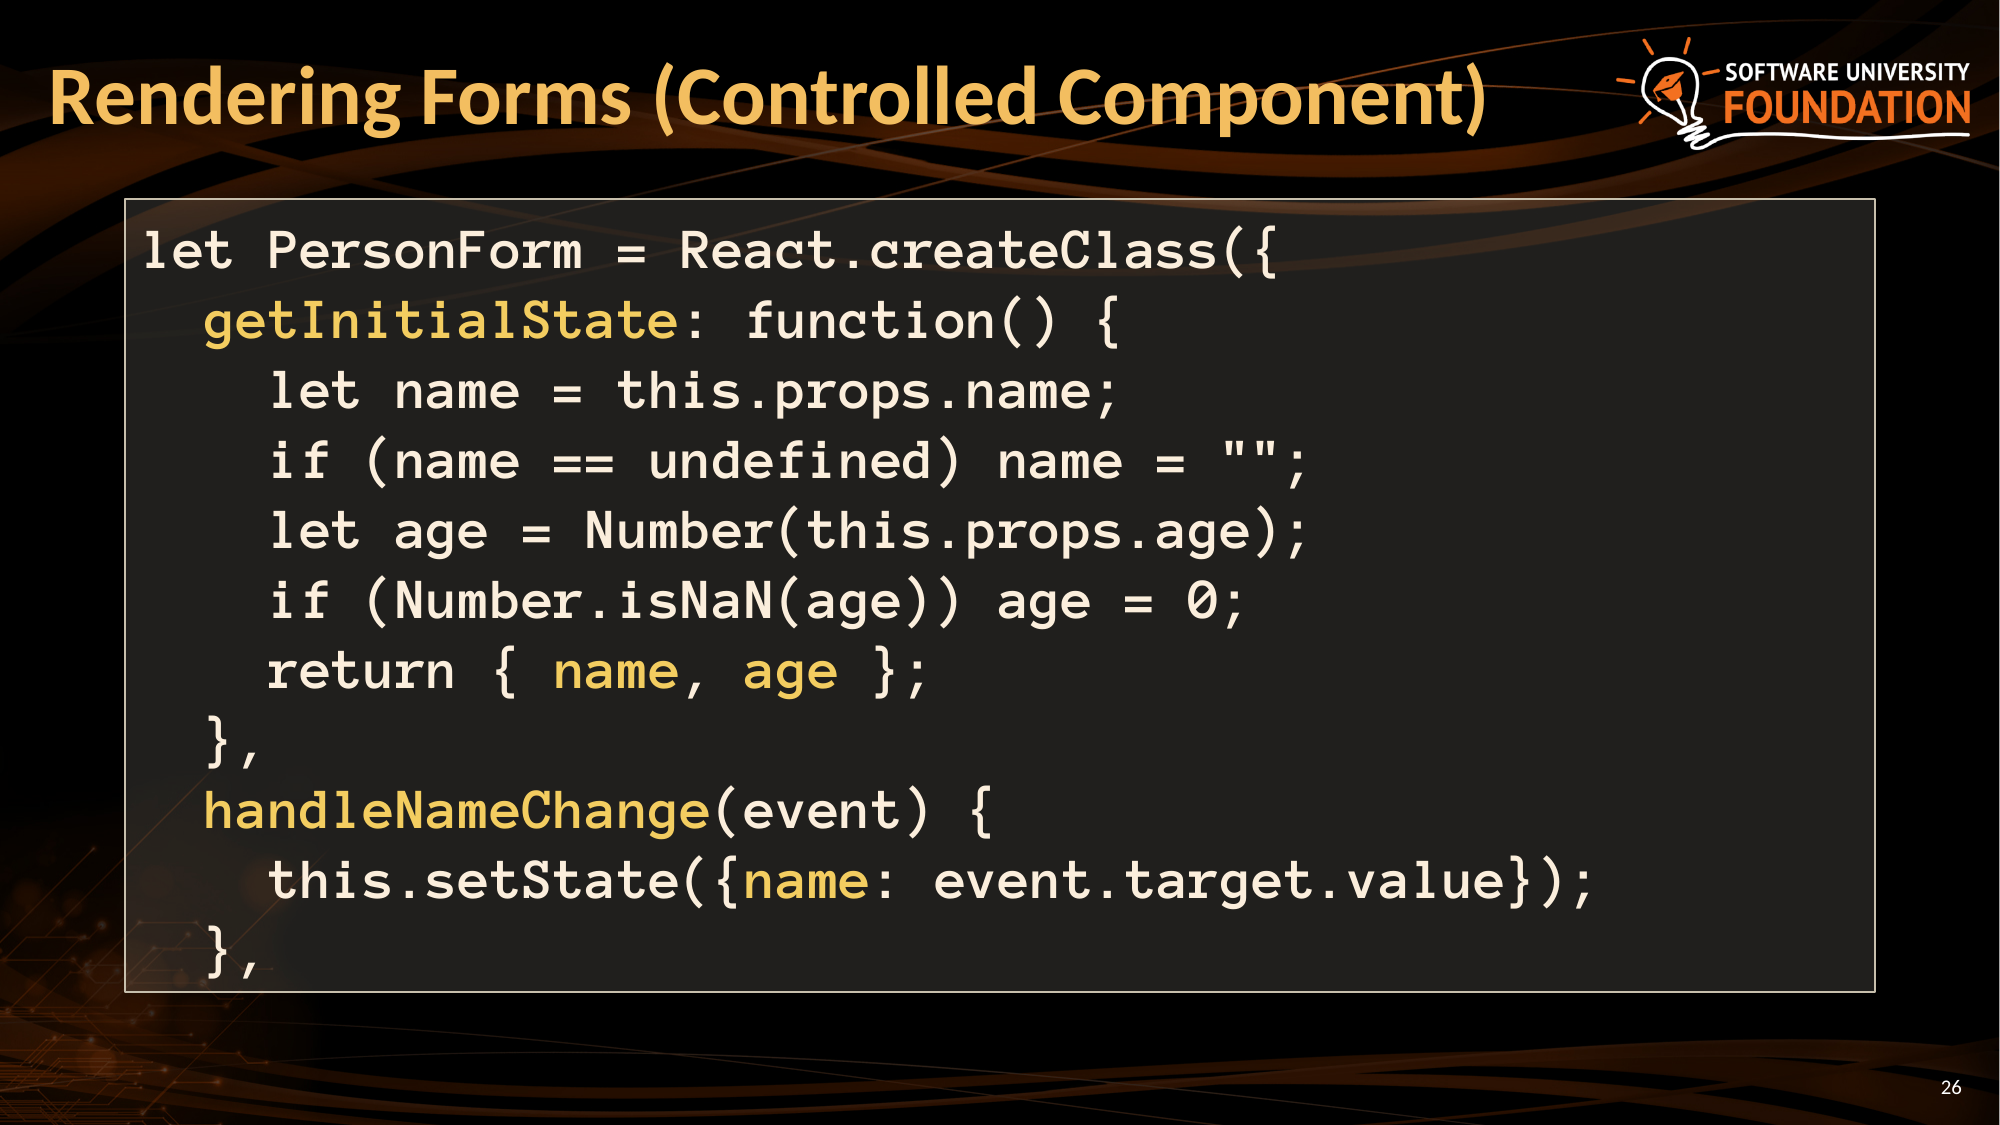

# Rendering Forms (Controlled Component)
let PersonForm = React.createClass({
  getInitialState: function() {
    let name = this.props.name;
    if (name == undefined) name = "";
    let age = Number(this.props.age);
    if (Number.isNaN(age)) age = 0;
    return { name, age };
  },
  handleNameChange(event) {
    this.setState({name: event.target.value});
  },
26